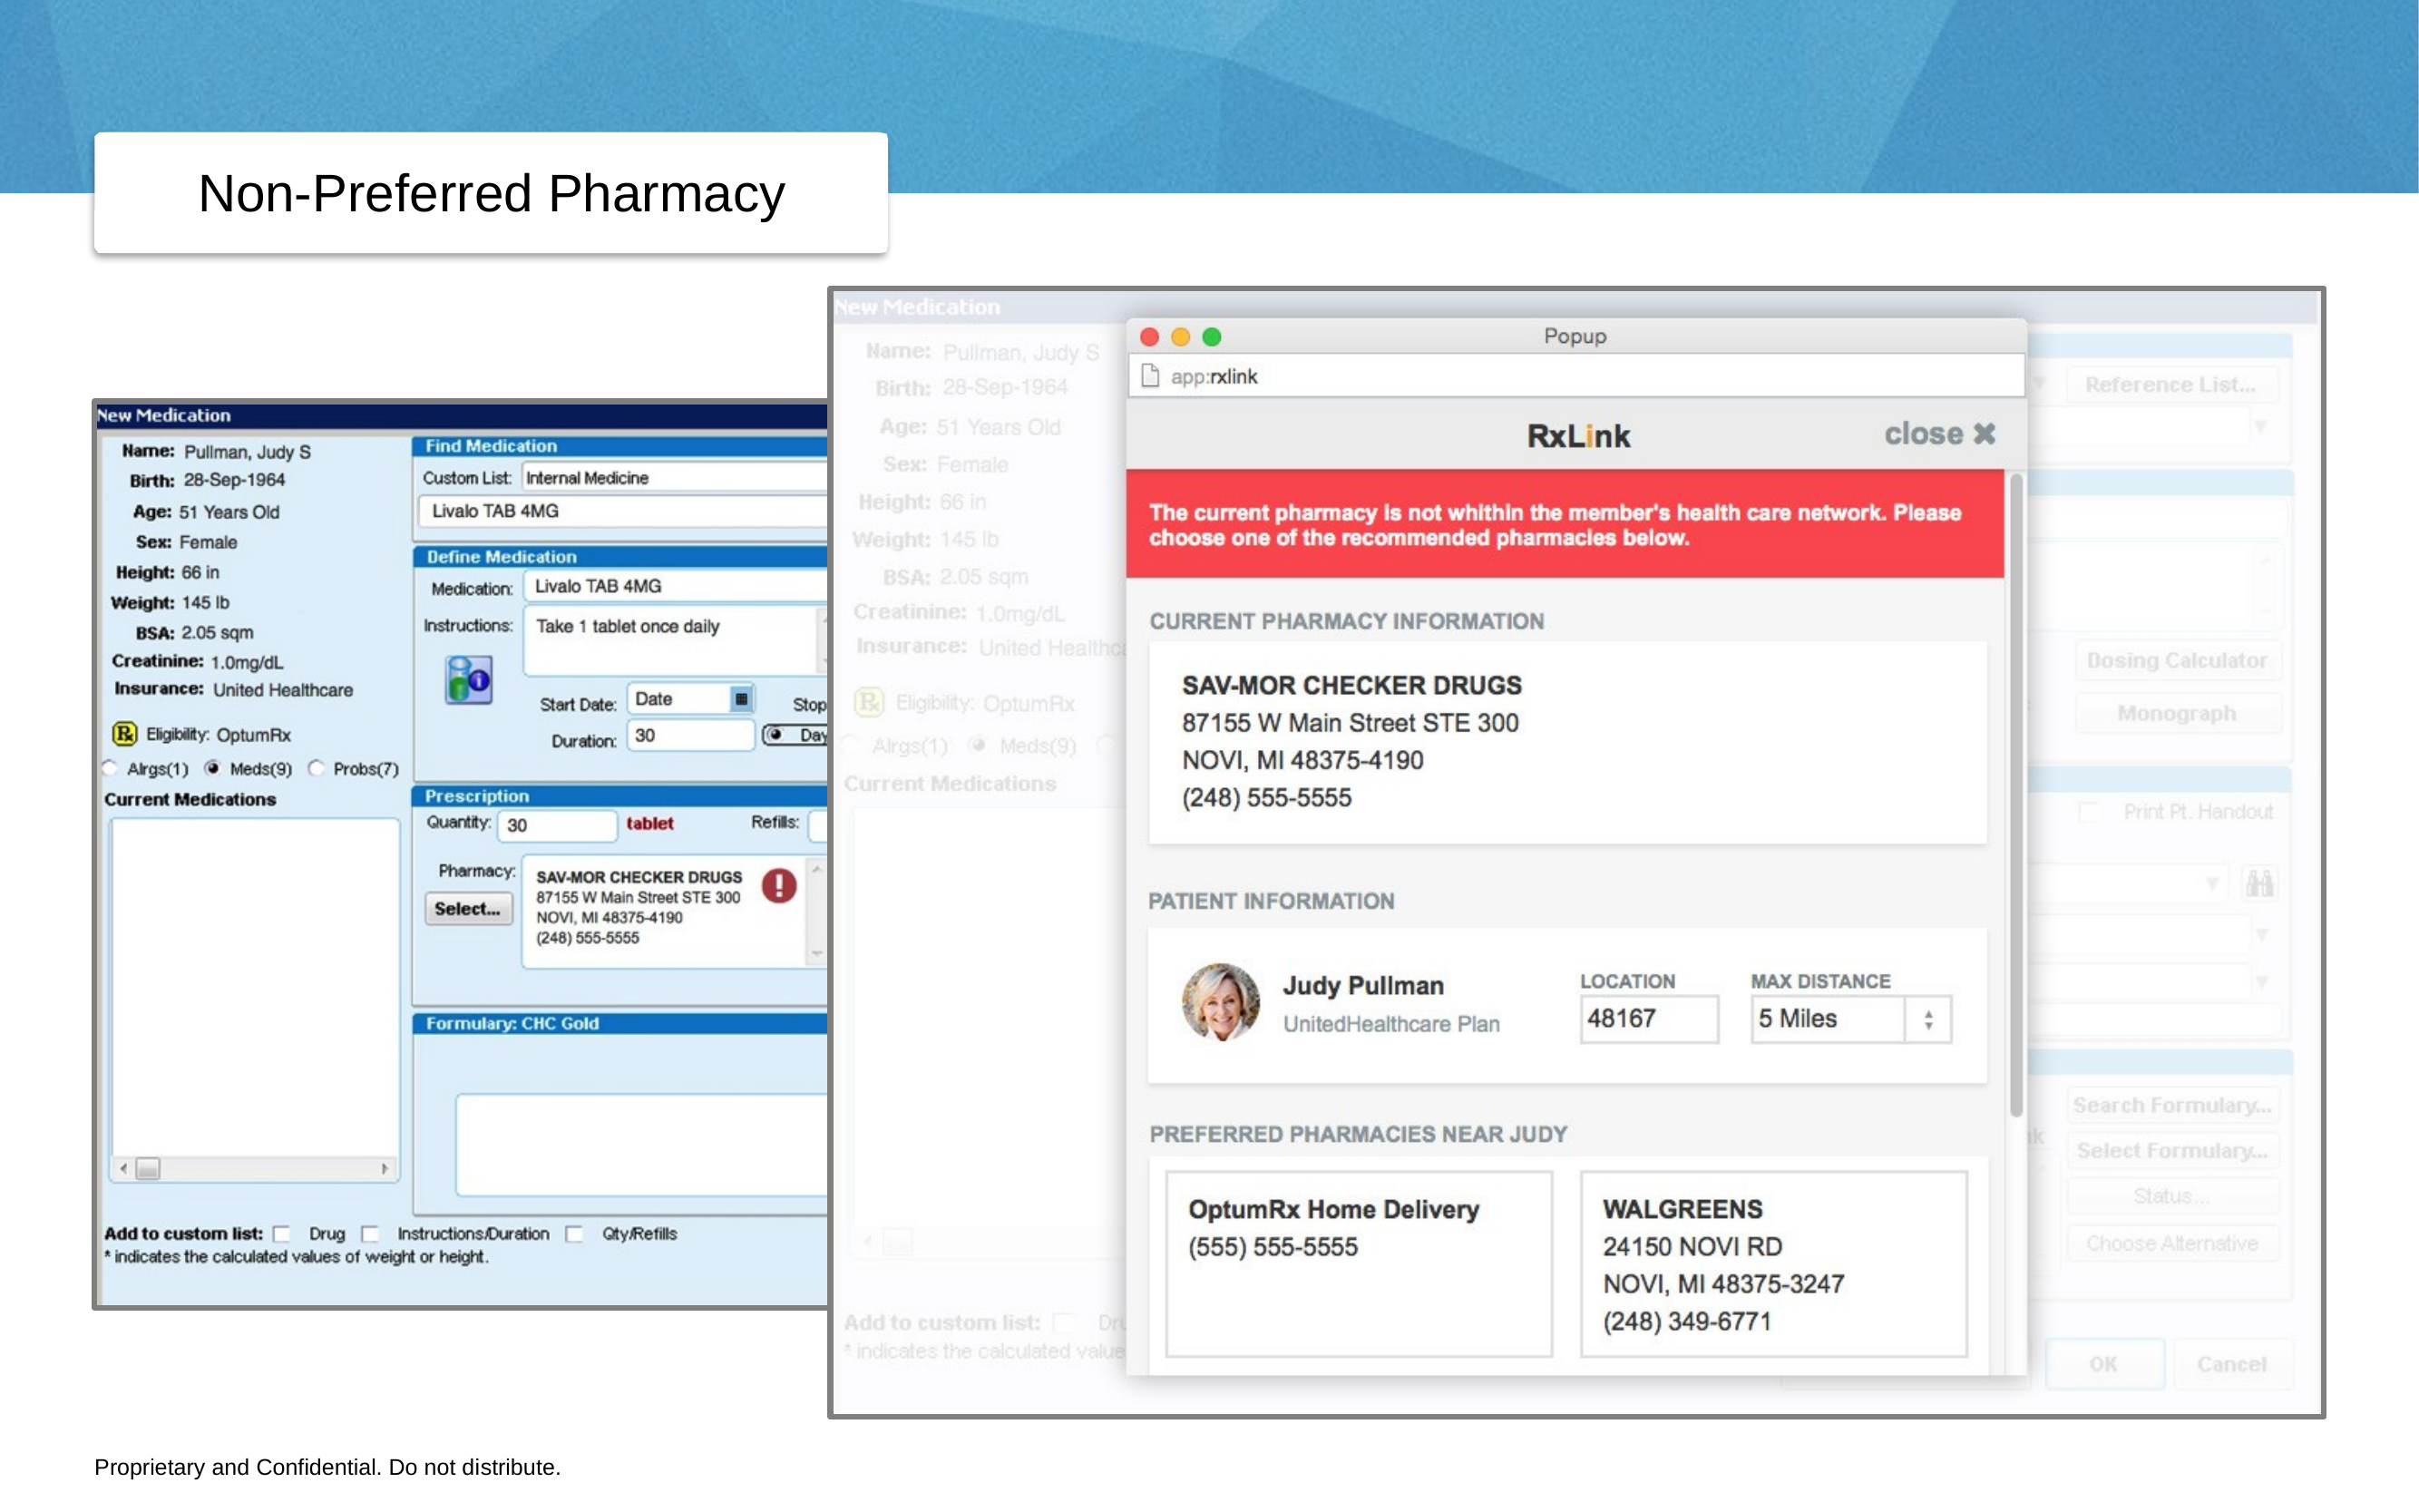

Non-Preferred Pharmacy

Proprietary and Confidential. Do not distribute.